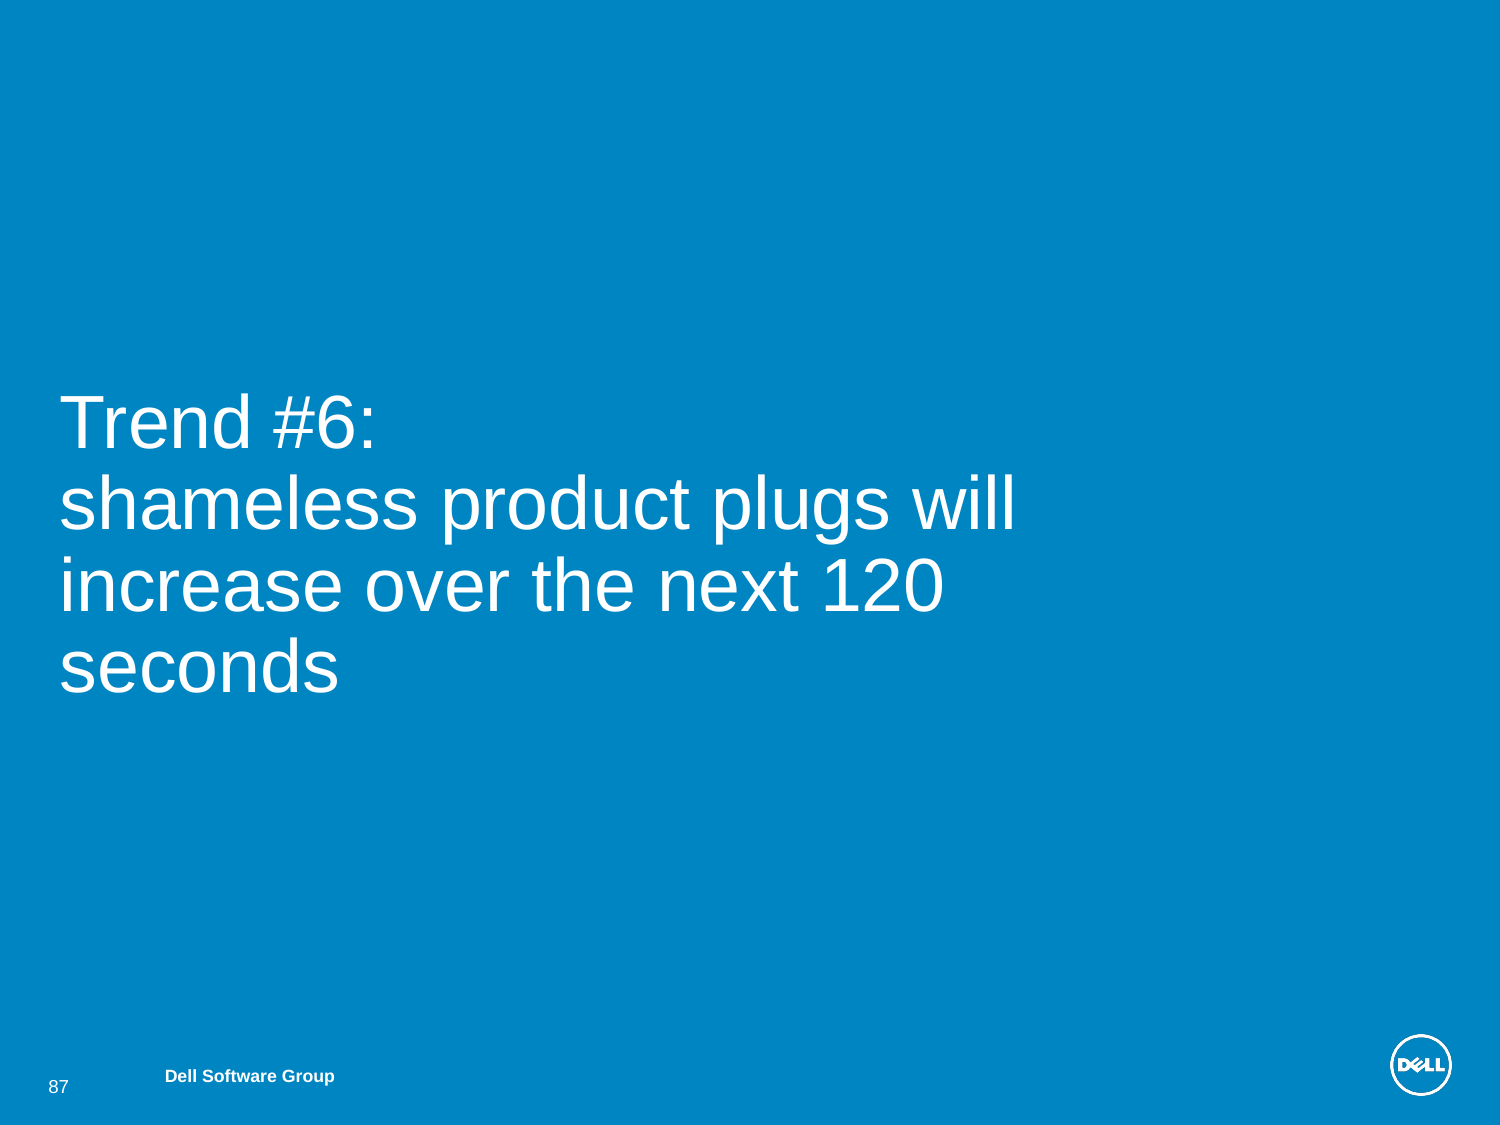

# Trend #6: shameless product plugs will increase over the next 120 seconds